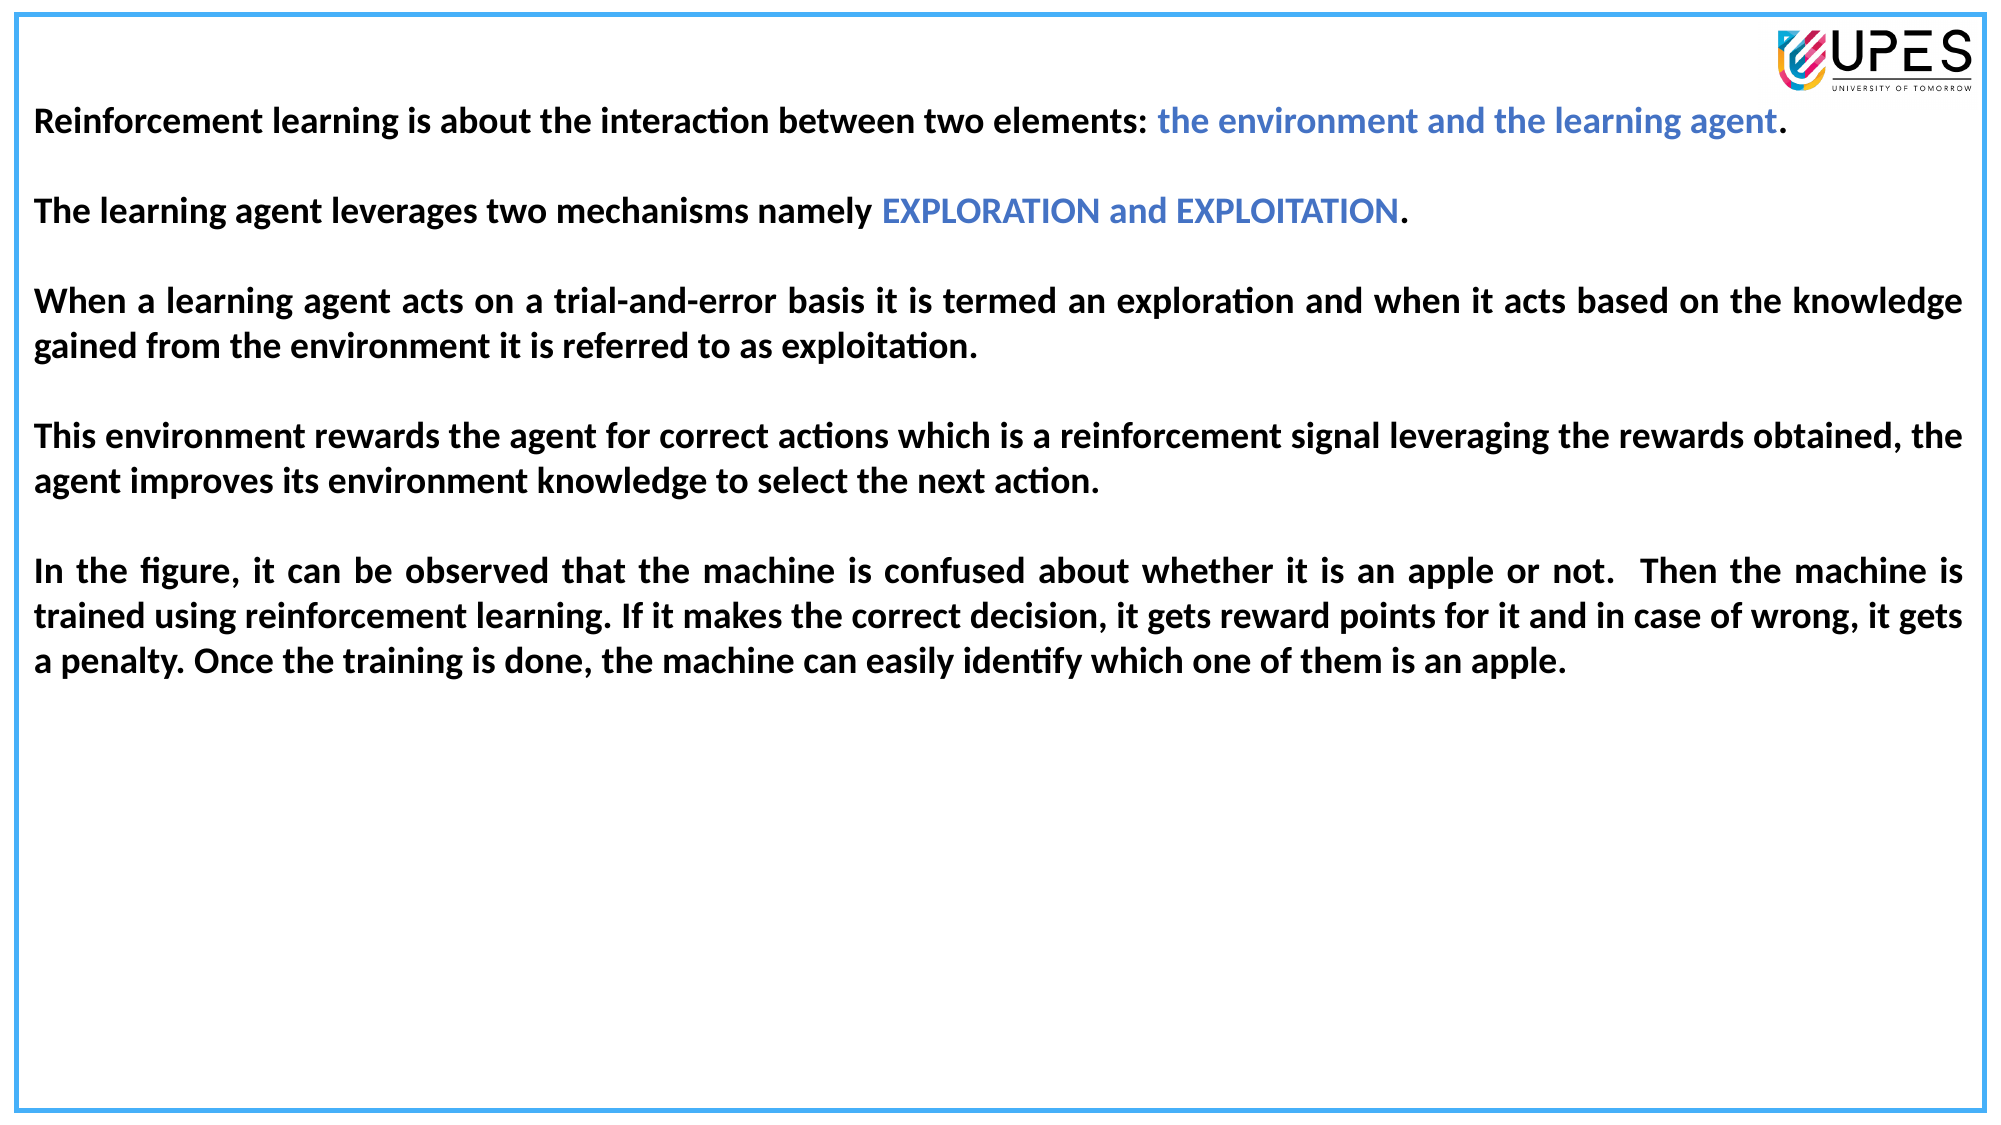

Reinforcement learning is about the interaction between two elements: the environment and the learning agent.

The learning agent leverages two mechanisms namely EXPLORATION and EXPLOITATION.

When a learning agent acts on a trial-and-error basis it is termed an exploration and when it acts based on the knowledge gained from the environment it is referred to as exploitation.

This environment rewards the agent for correct actions which is a reinforcement signal leveraging the rewards obtained, the agent improves its environment knowledge to select the next action.

In the figure, it can be observed that the machine is confused about whether it is an apple or not.  Then the machine is trained using reinforcement learning. If it makes the correct decision, it gets reward points for it and in case of wrong, it gets a penalty. Once the training is done, the machine can easily identify which one of them is an apple.